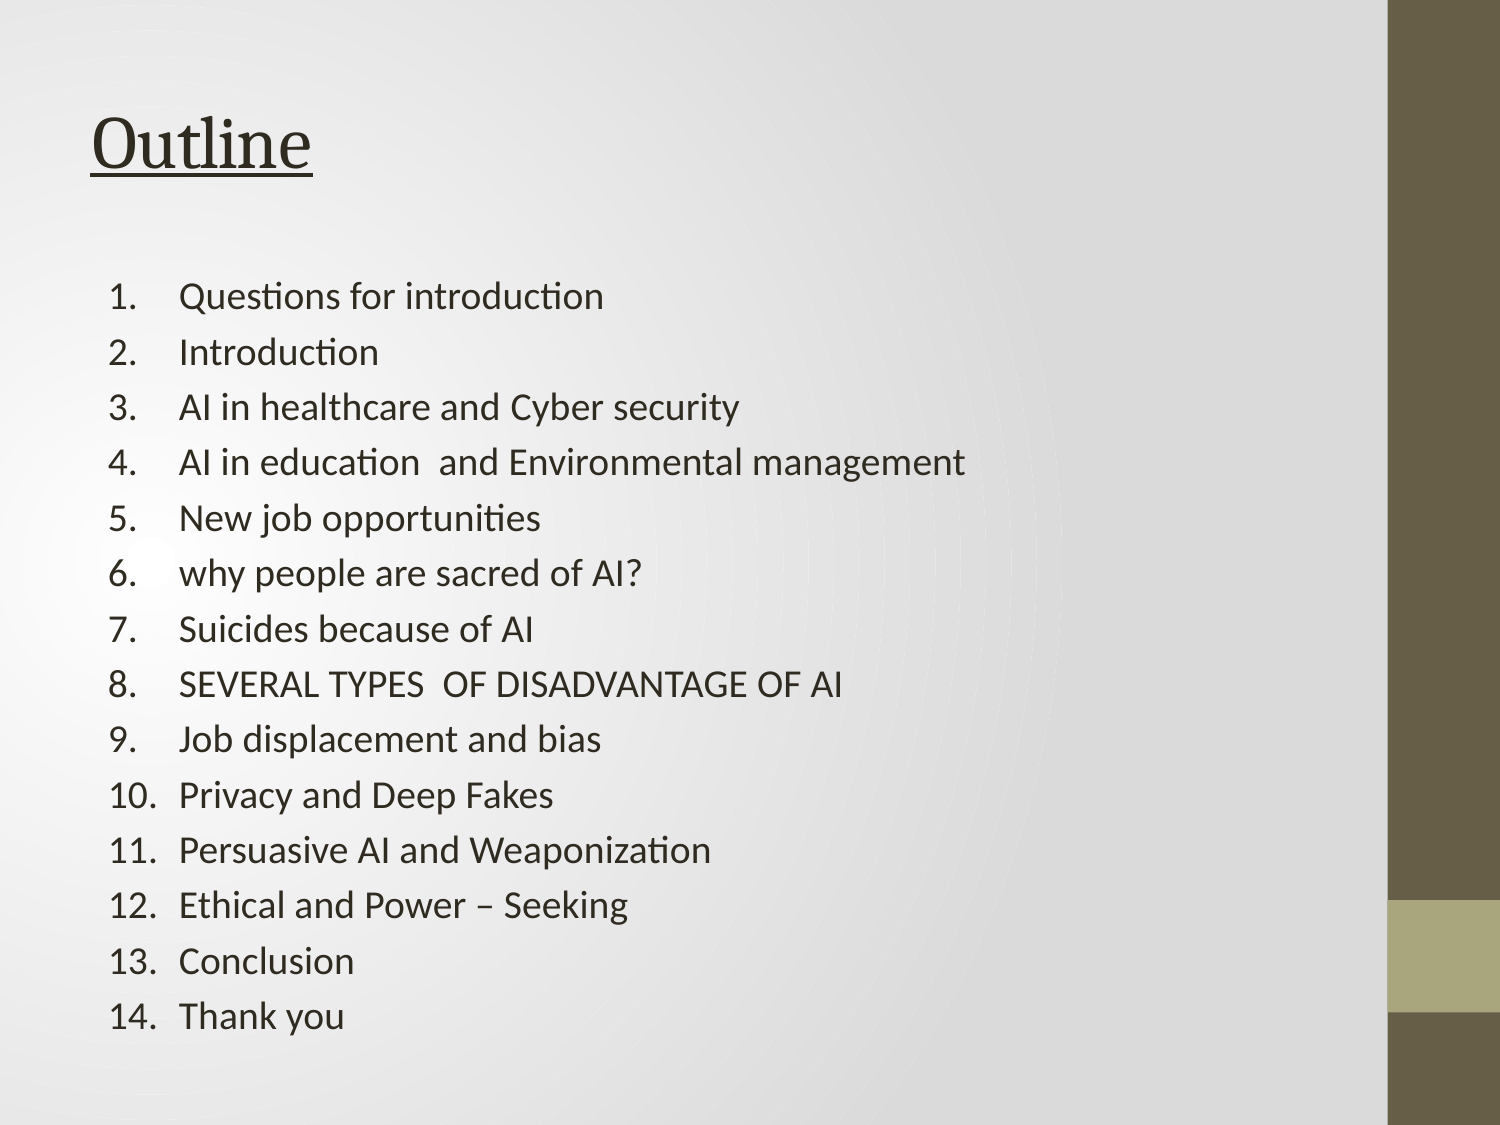

# Outline
Questions for introduction
Introduction
AI in healthcare and Cyber security
AI in education  and Environmental management
New job opportunities
why people are sacred of AI?
Suicides because of AI
SEVERAL TYPES  OF DISADVANTAGE OF AI
Job displacement and bias
Privacy and Deep Fakes
Persuasive AI and Weaponization
Ethical and Power – Seeking
Conclusion
Thank you